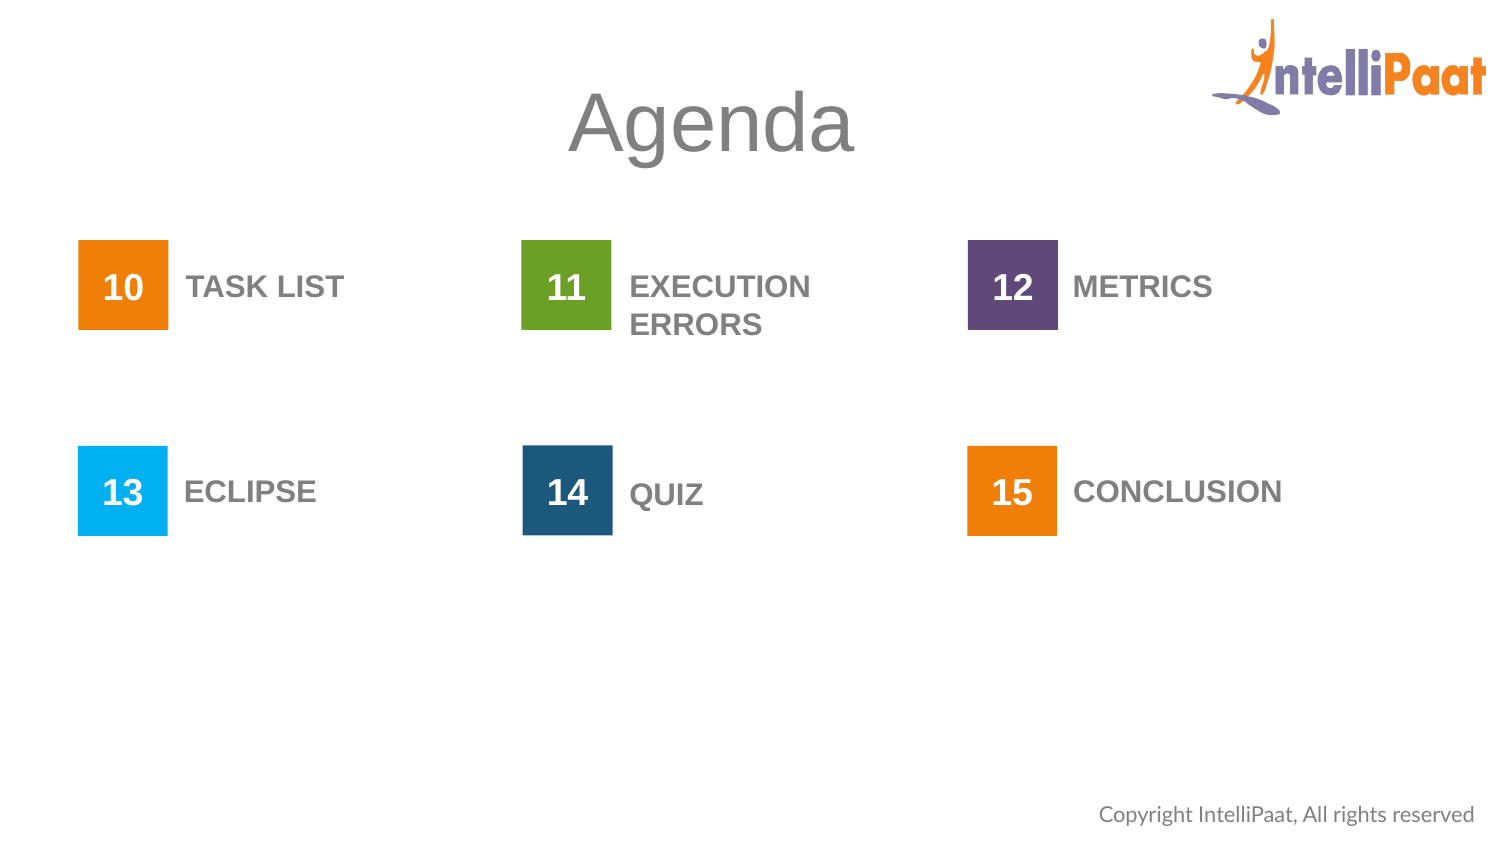

Agenda
10
11
12
Metrics
Task List
Execution Errors
14
13
15
eclipse
conclusion
QUIZ